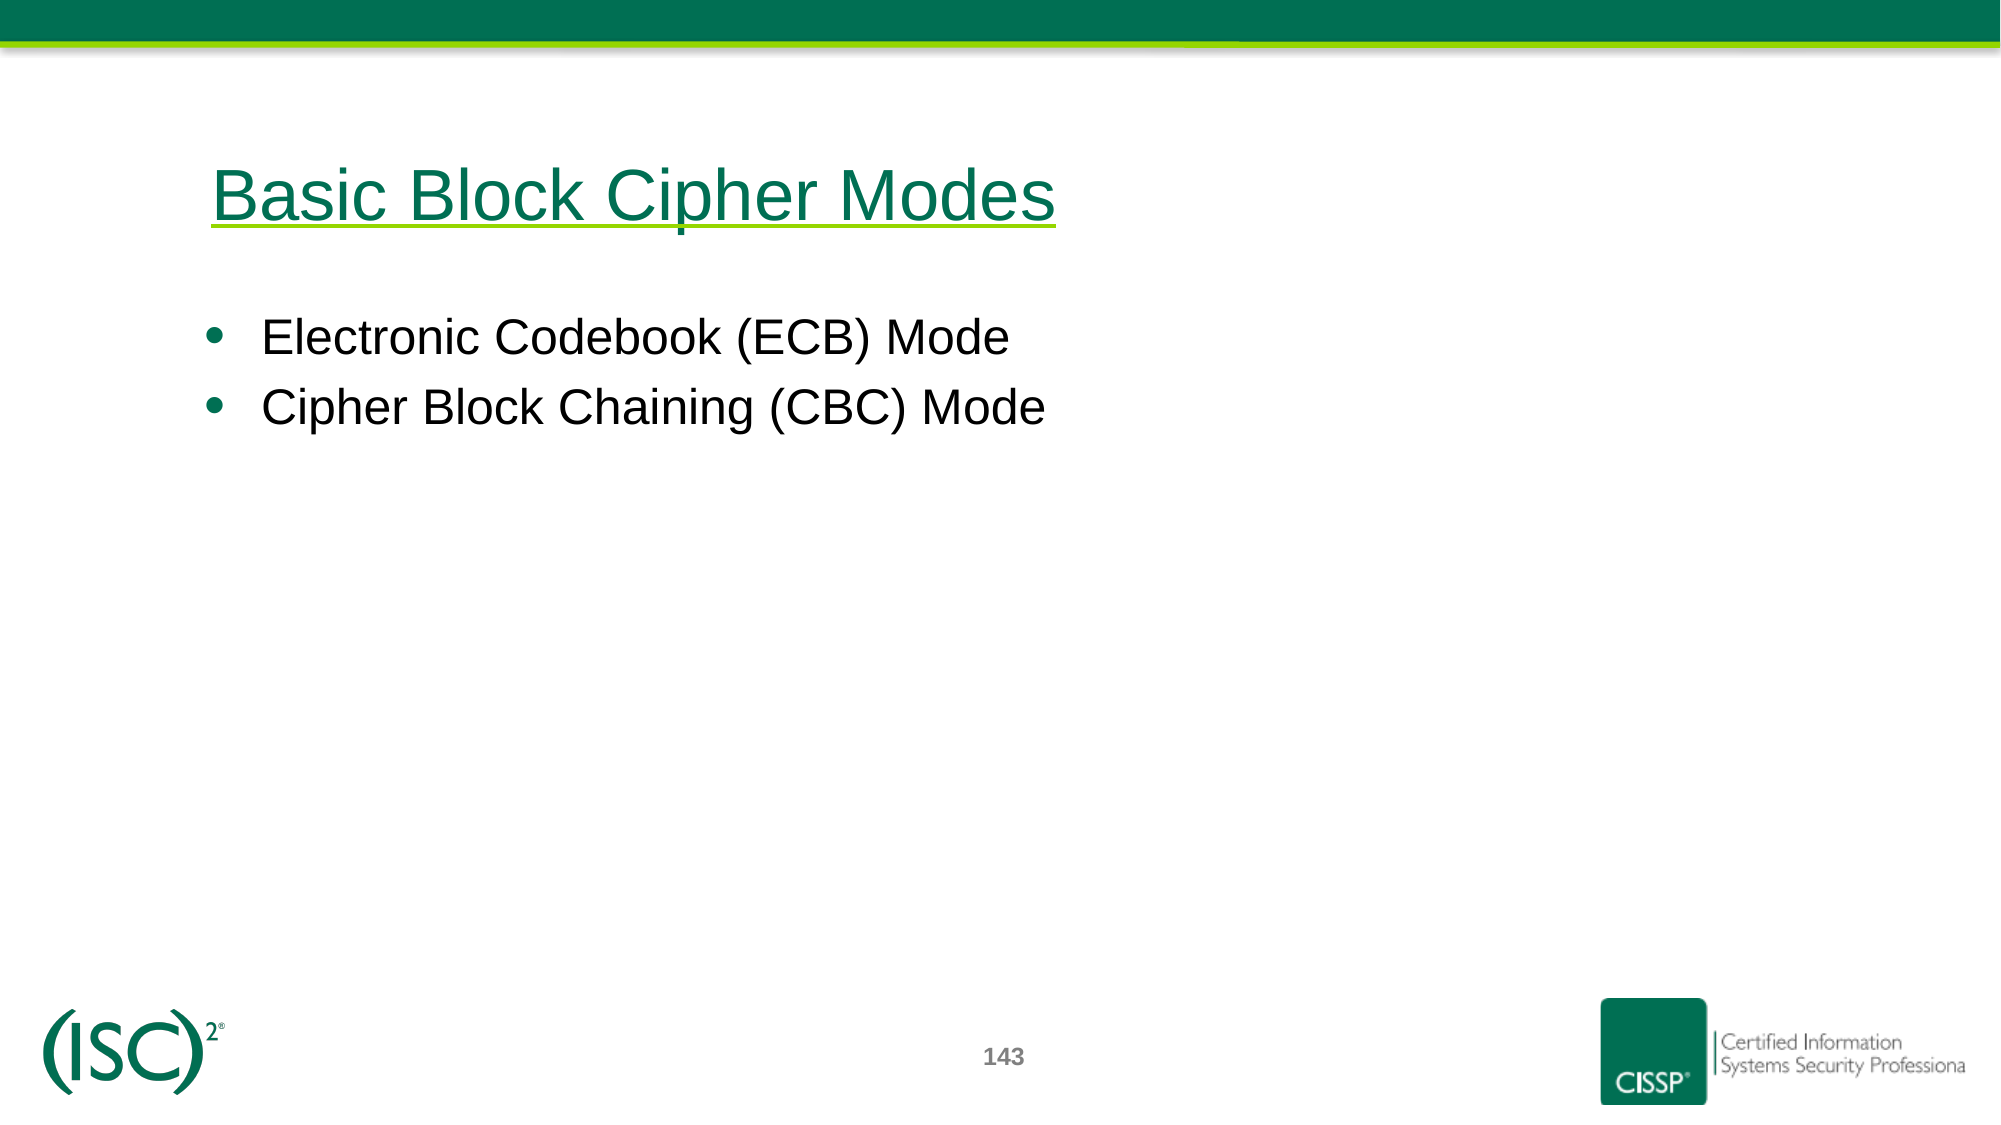

Basic Block Cipher Modes
Electronic Codebook (ECB) Mode
Cipher Block Chaining (CBC) Mode